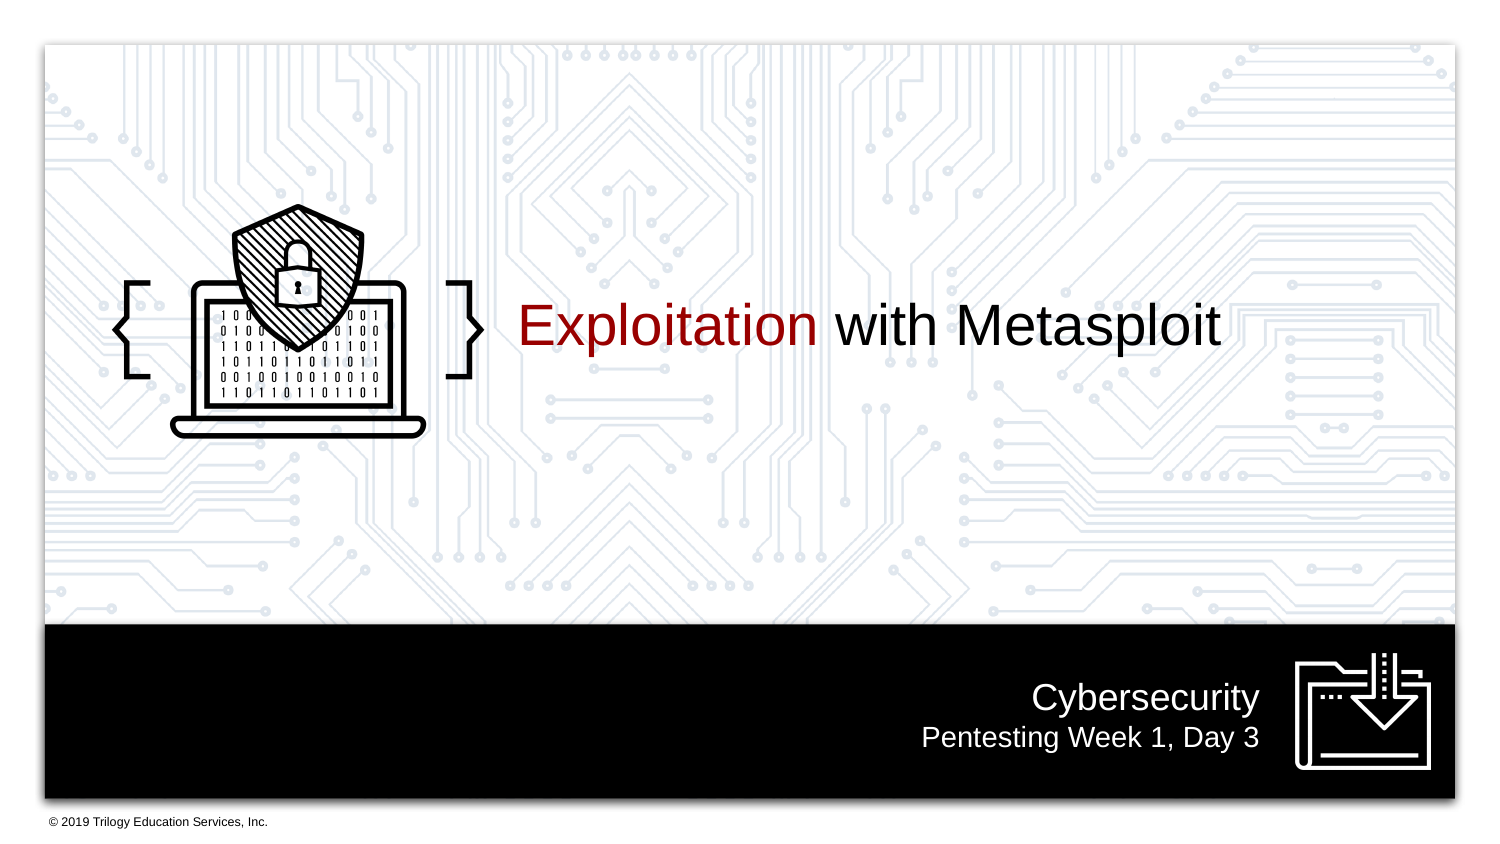

Exploitation with Metasploit
# Pentesting Week 1, Day 3